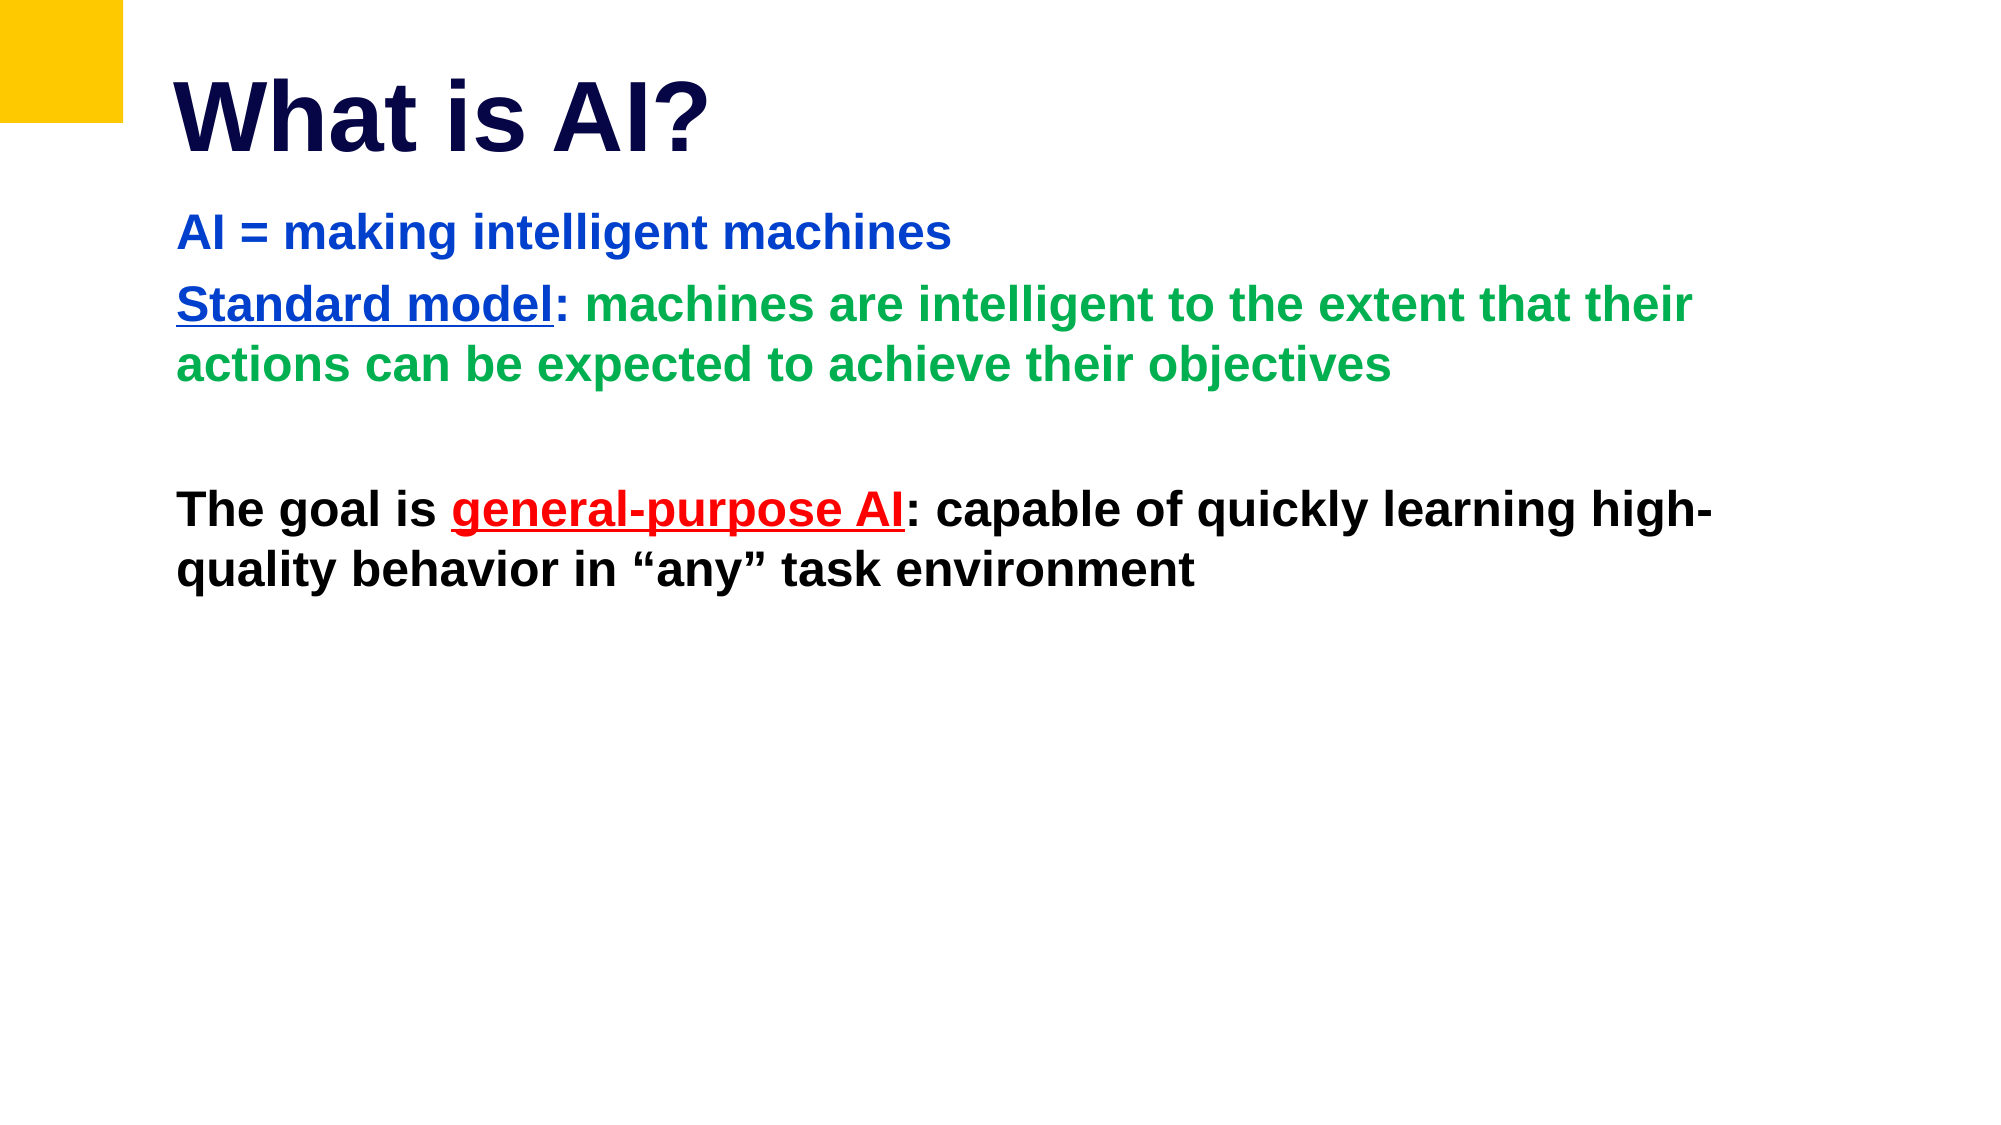

# What is AI?
AI = making intelligent machines
Standard model: machines are intelligent to the extent that their actions can be expected to achieve their objectives

The goal is general-purpose AI: capable of quickly learning high-quality behavior in “any” task environment